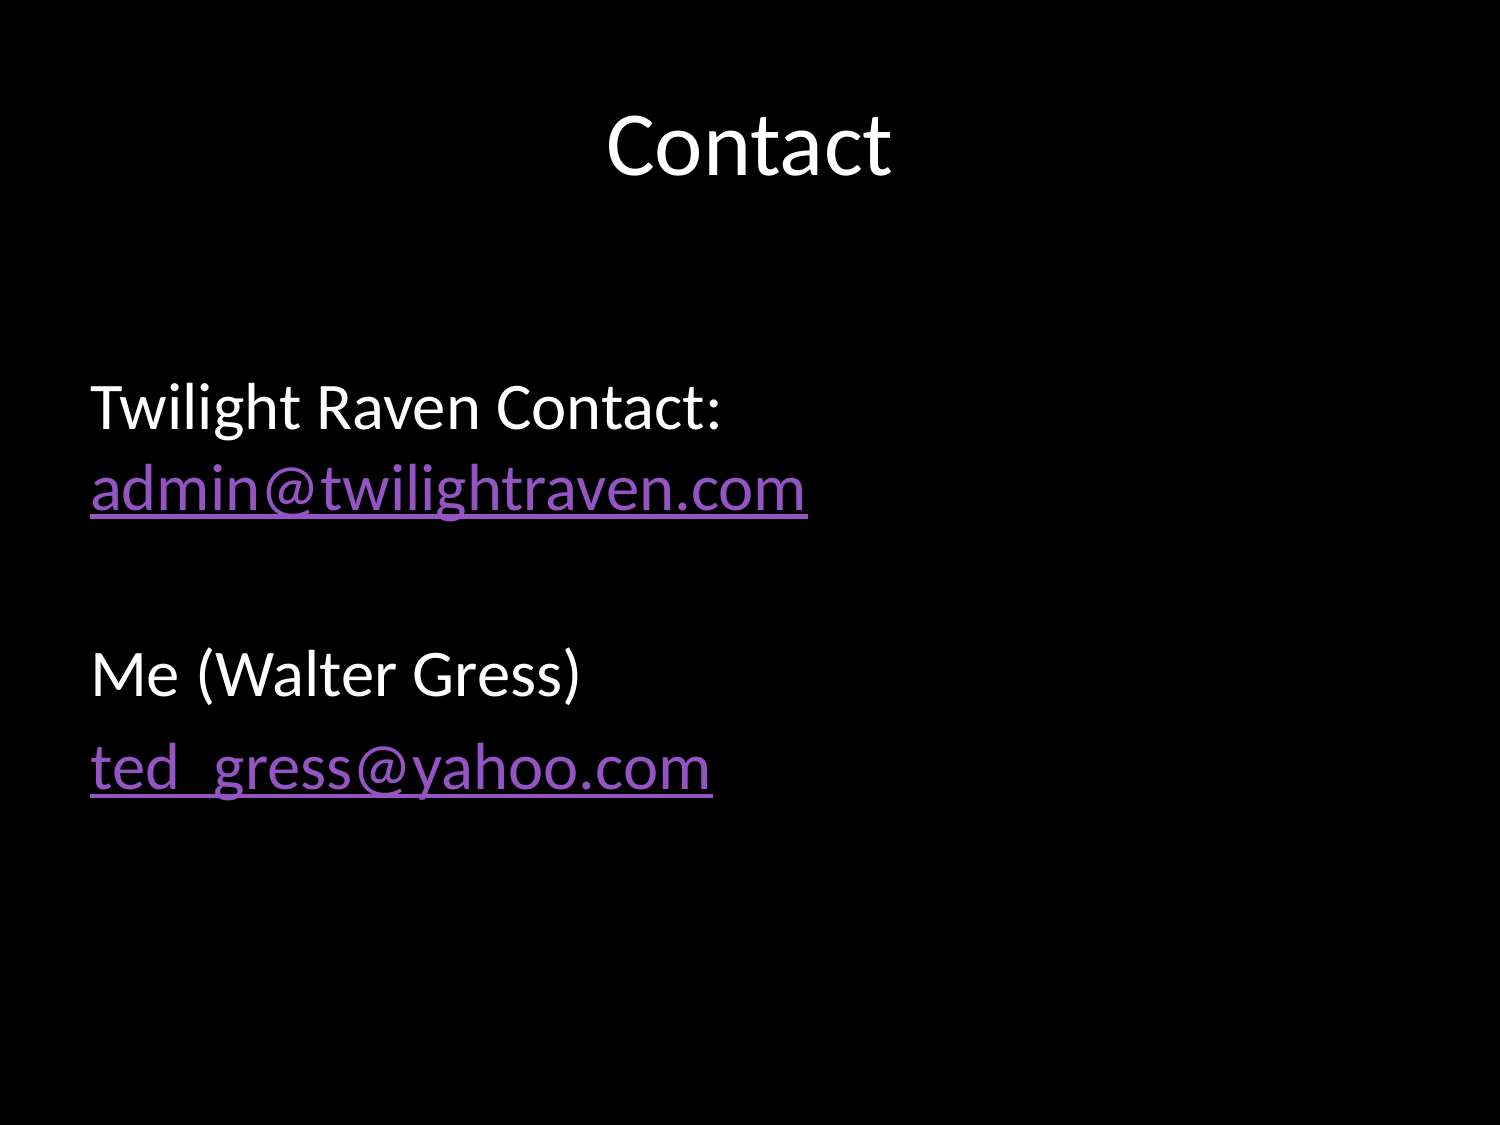

# Contact

Twilight Raven Contact: admin@twilightraven.com

Me (Walter Gress)
ted_gress@yahoo.com